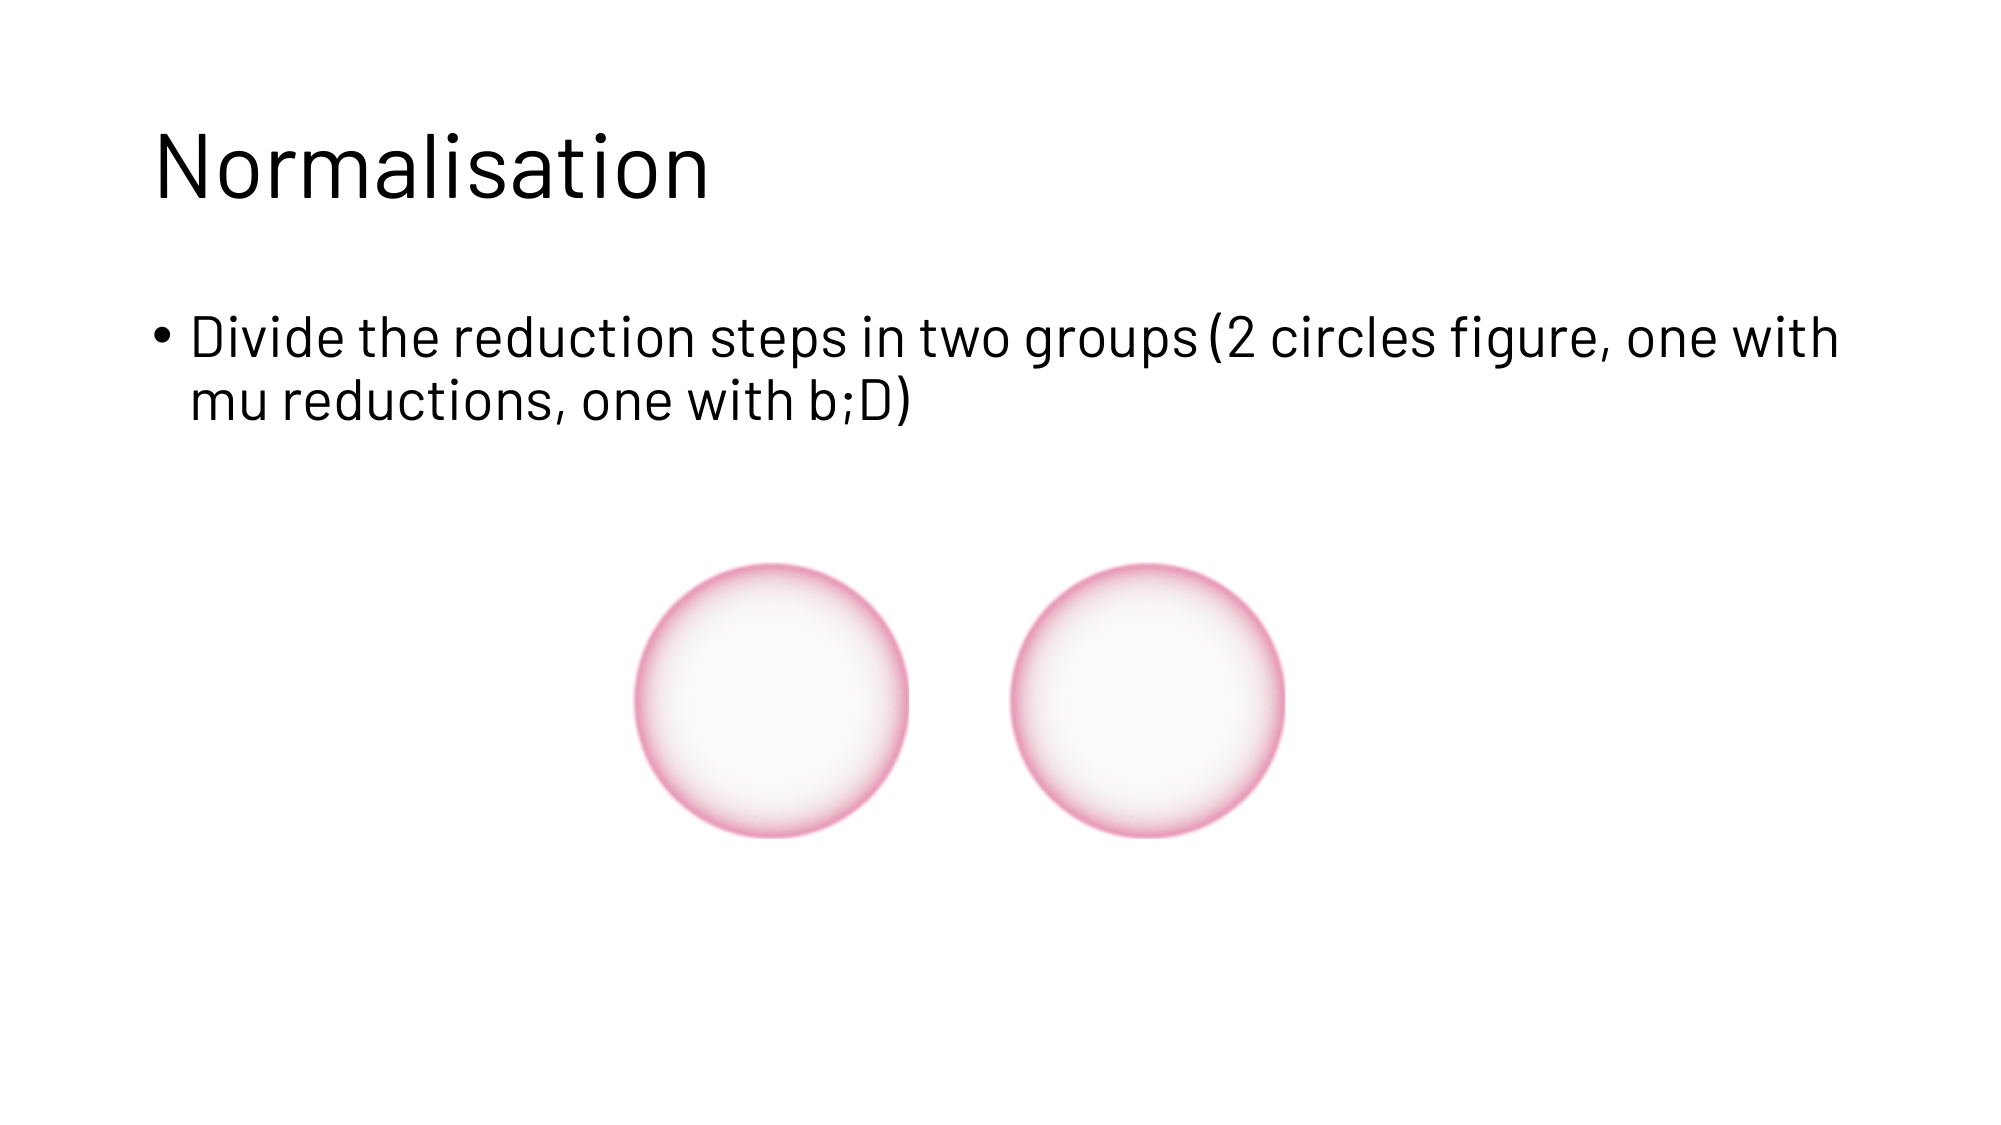

# Normalisation
Divide the reduction steps in two groups (2 circles figure, one with mu reductions, one with b;D)